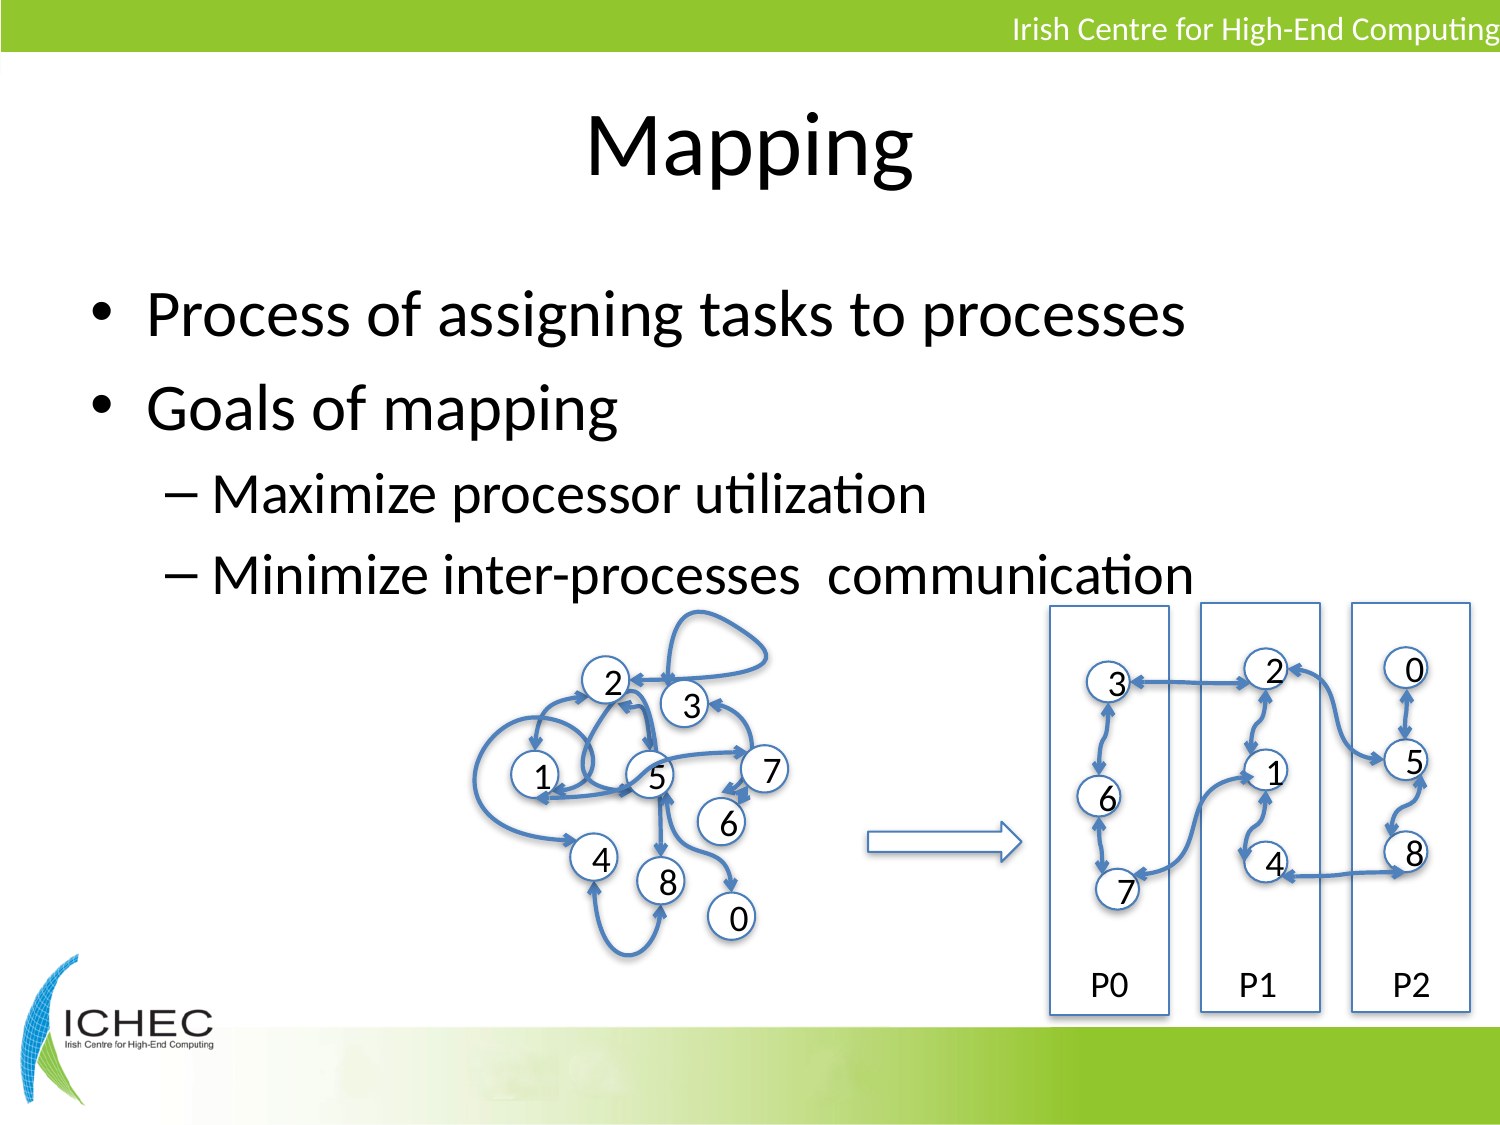

# Mapping
Process of assigning tasks to processes
Goals of mapping
Maximize processor utilization
Minimize inter-processes  communication

0
2
3
5
1
6
8
4
7

2
3
7
1
5
6
4
8
0

P0
P1
P2